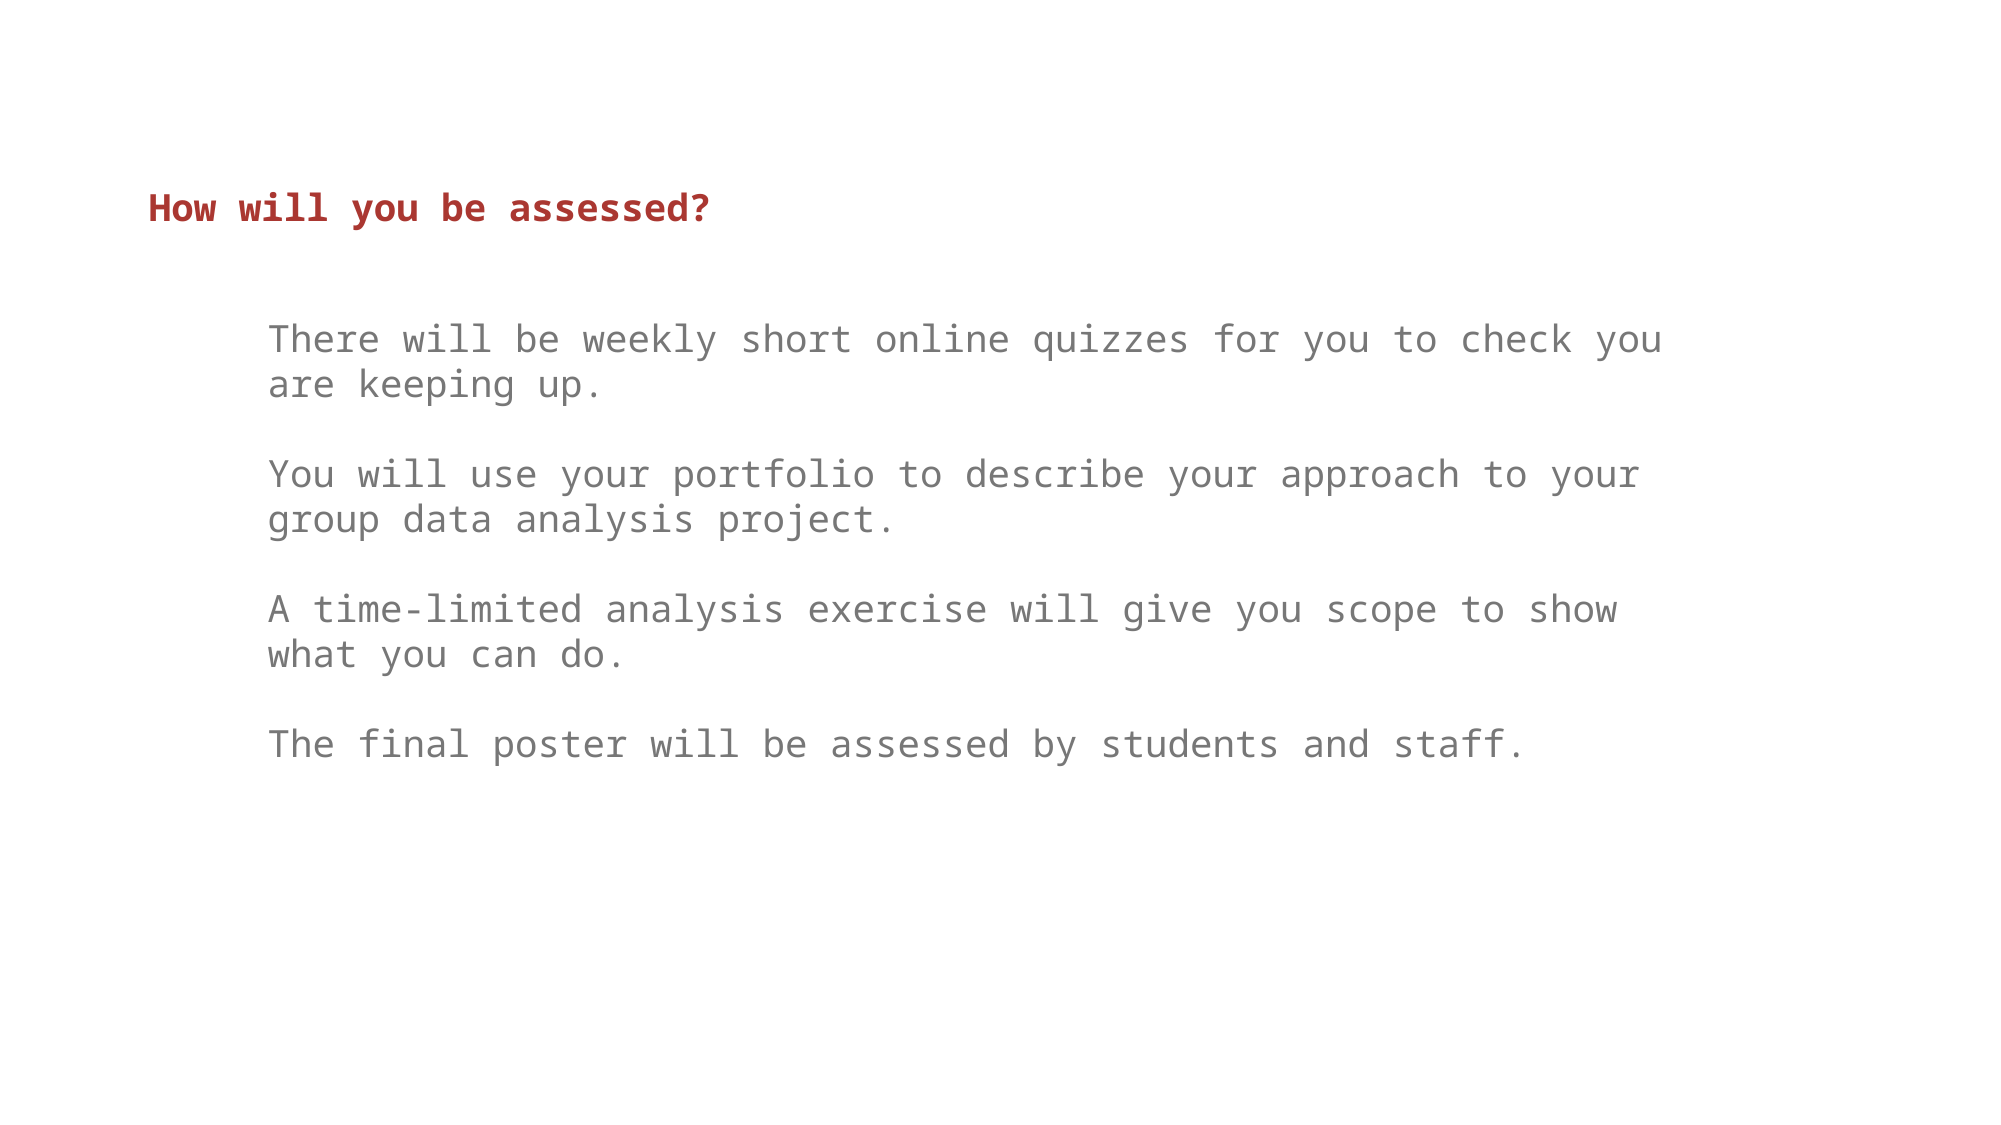

How will you be assessed?
There will be weekly short online quizzes for you to check you are keeping up.

You will use your portfolio to describe your approach to your group data analysis project.

A time-limited analysis exercise will give you scope to show what you can do.

The final poster will be assessed by students and staff.